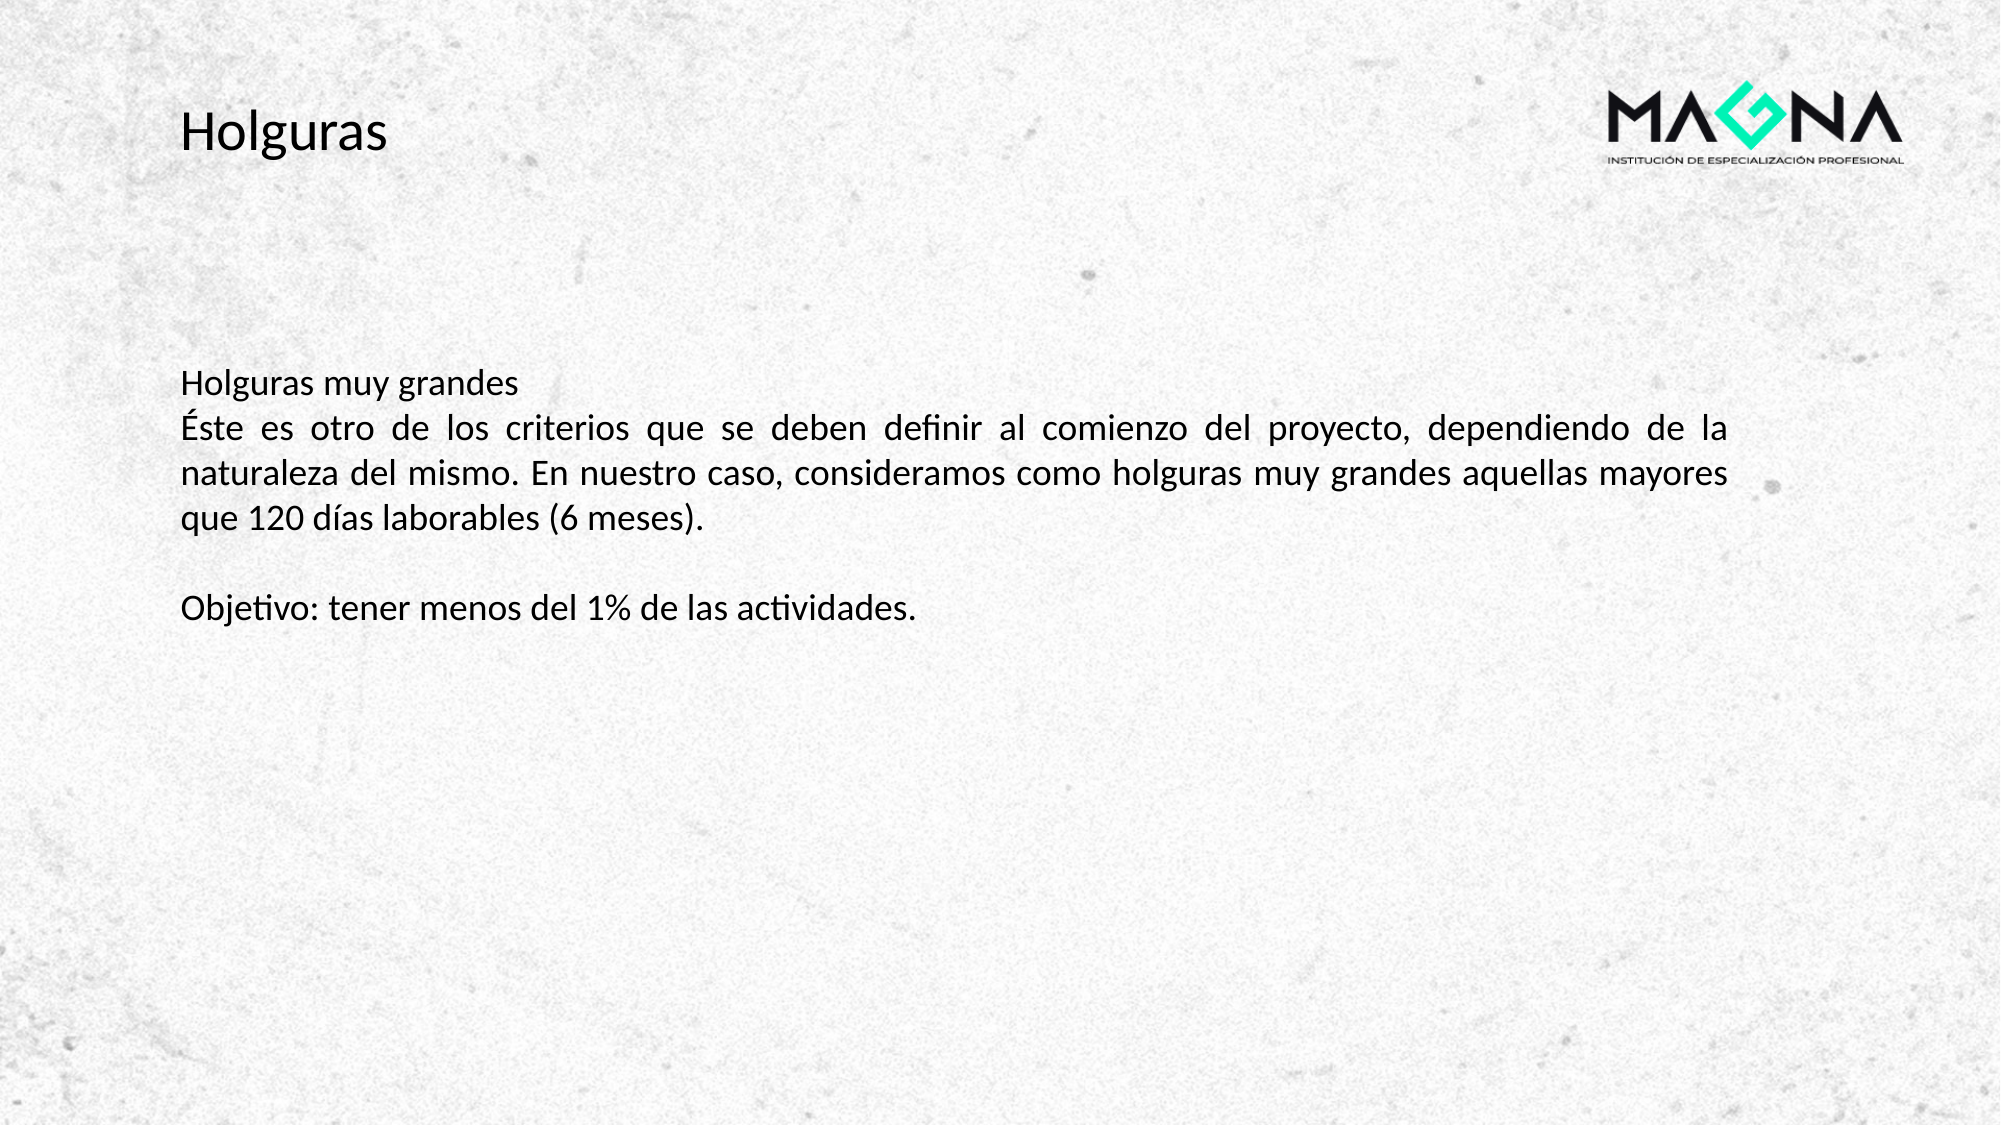

Holguras
Holguras muy grandes
Éste es otro de los criterios que se deben definir al comienzo del proyecto, dependiendo de la naturaleza del mismo. En nuestro caso, consideramos como holguras muy grandes aquellas mayores que 120 días laborables (6 meses).

Objetivo: tener menos del 1% de las actividades.